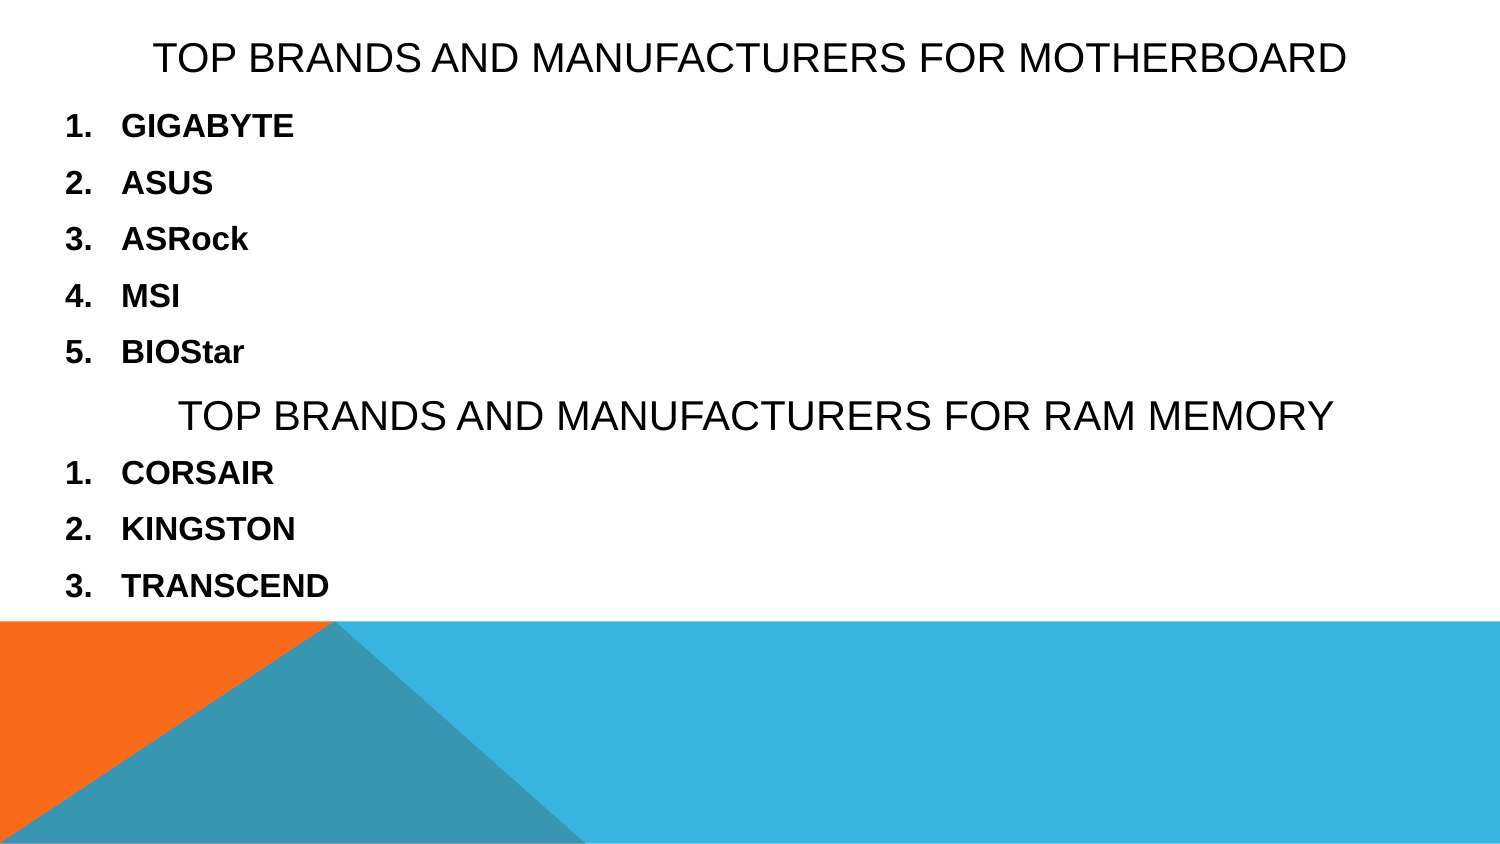

# TOP BRANDS AND MANUFACTURERS FOR MOTHERBOARD
GIGABYTE
ASUS
ASRock
MSI
BIOStar
TOP BRANDS AND MANUFACTURERS FOR ram memory
CORSAIR
KINGSTON
TRANSCEND